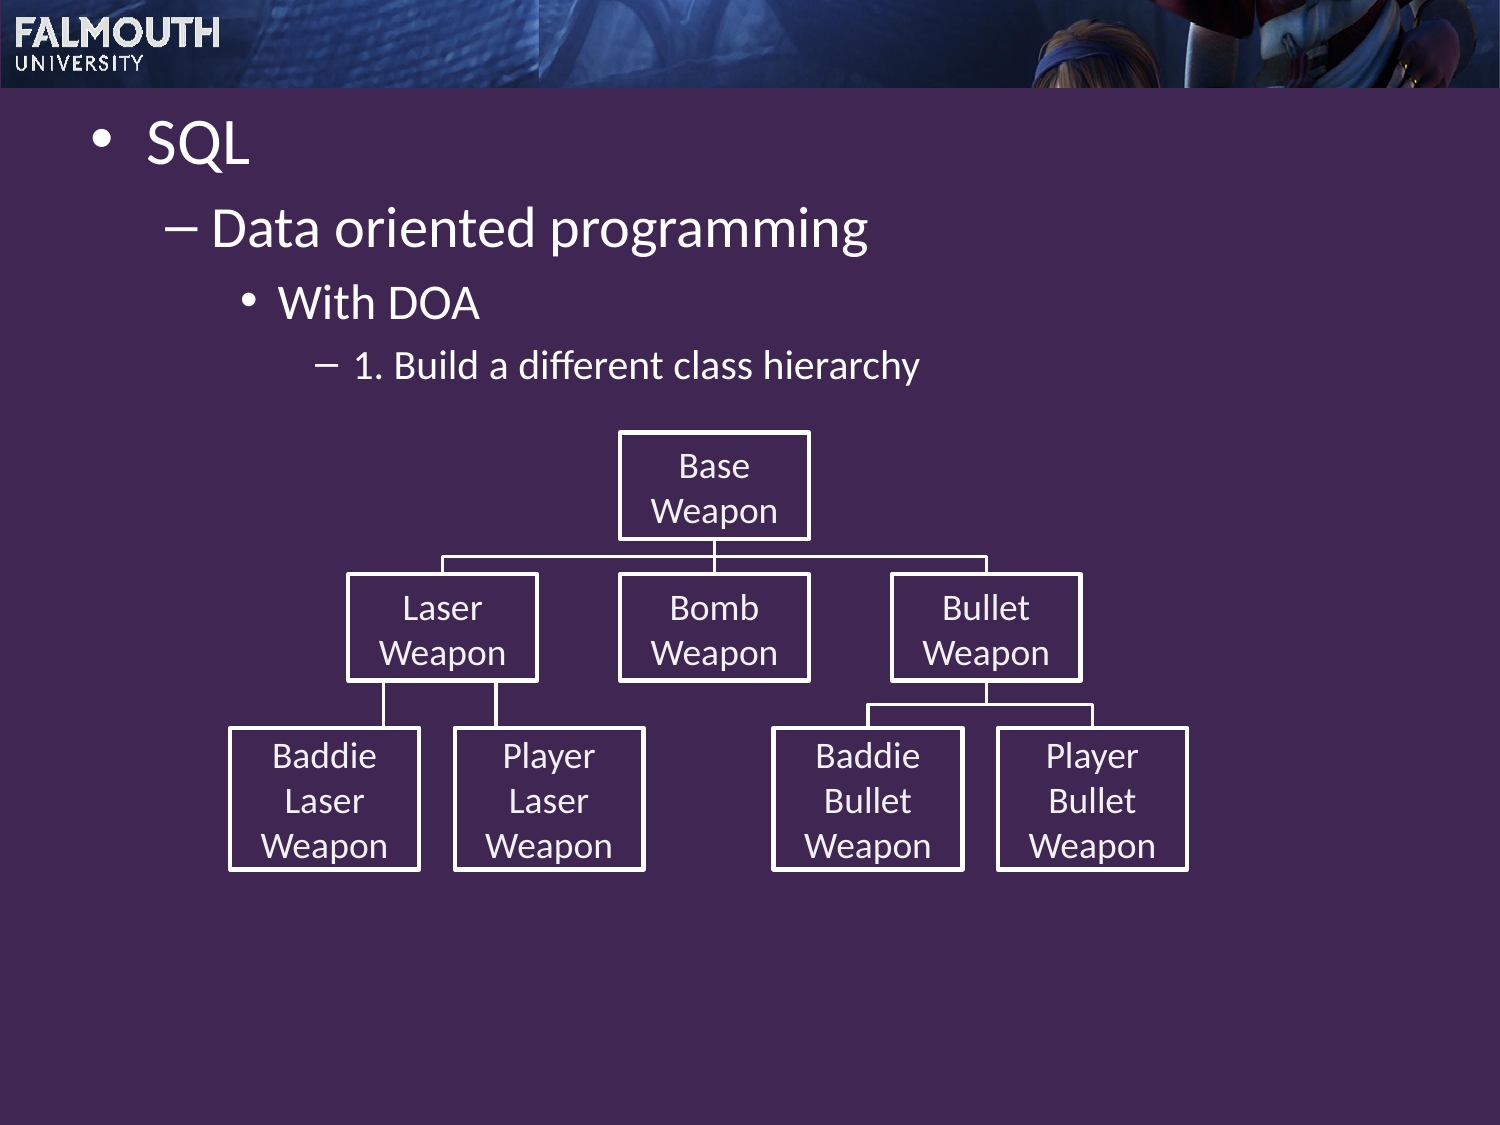

SQL
Data oriented programming
With DOA
1. Build a different class hierarchy

Base
Weapon
Laser
Weapon
Baddie
Laser
Weapon
Player
Laser
Weapon
Bomb
Weapon
Bullet
Weapon
Baddie
Bullet
Weapon
Player
Bullet
Weapon